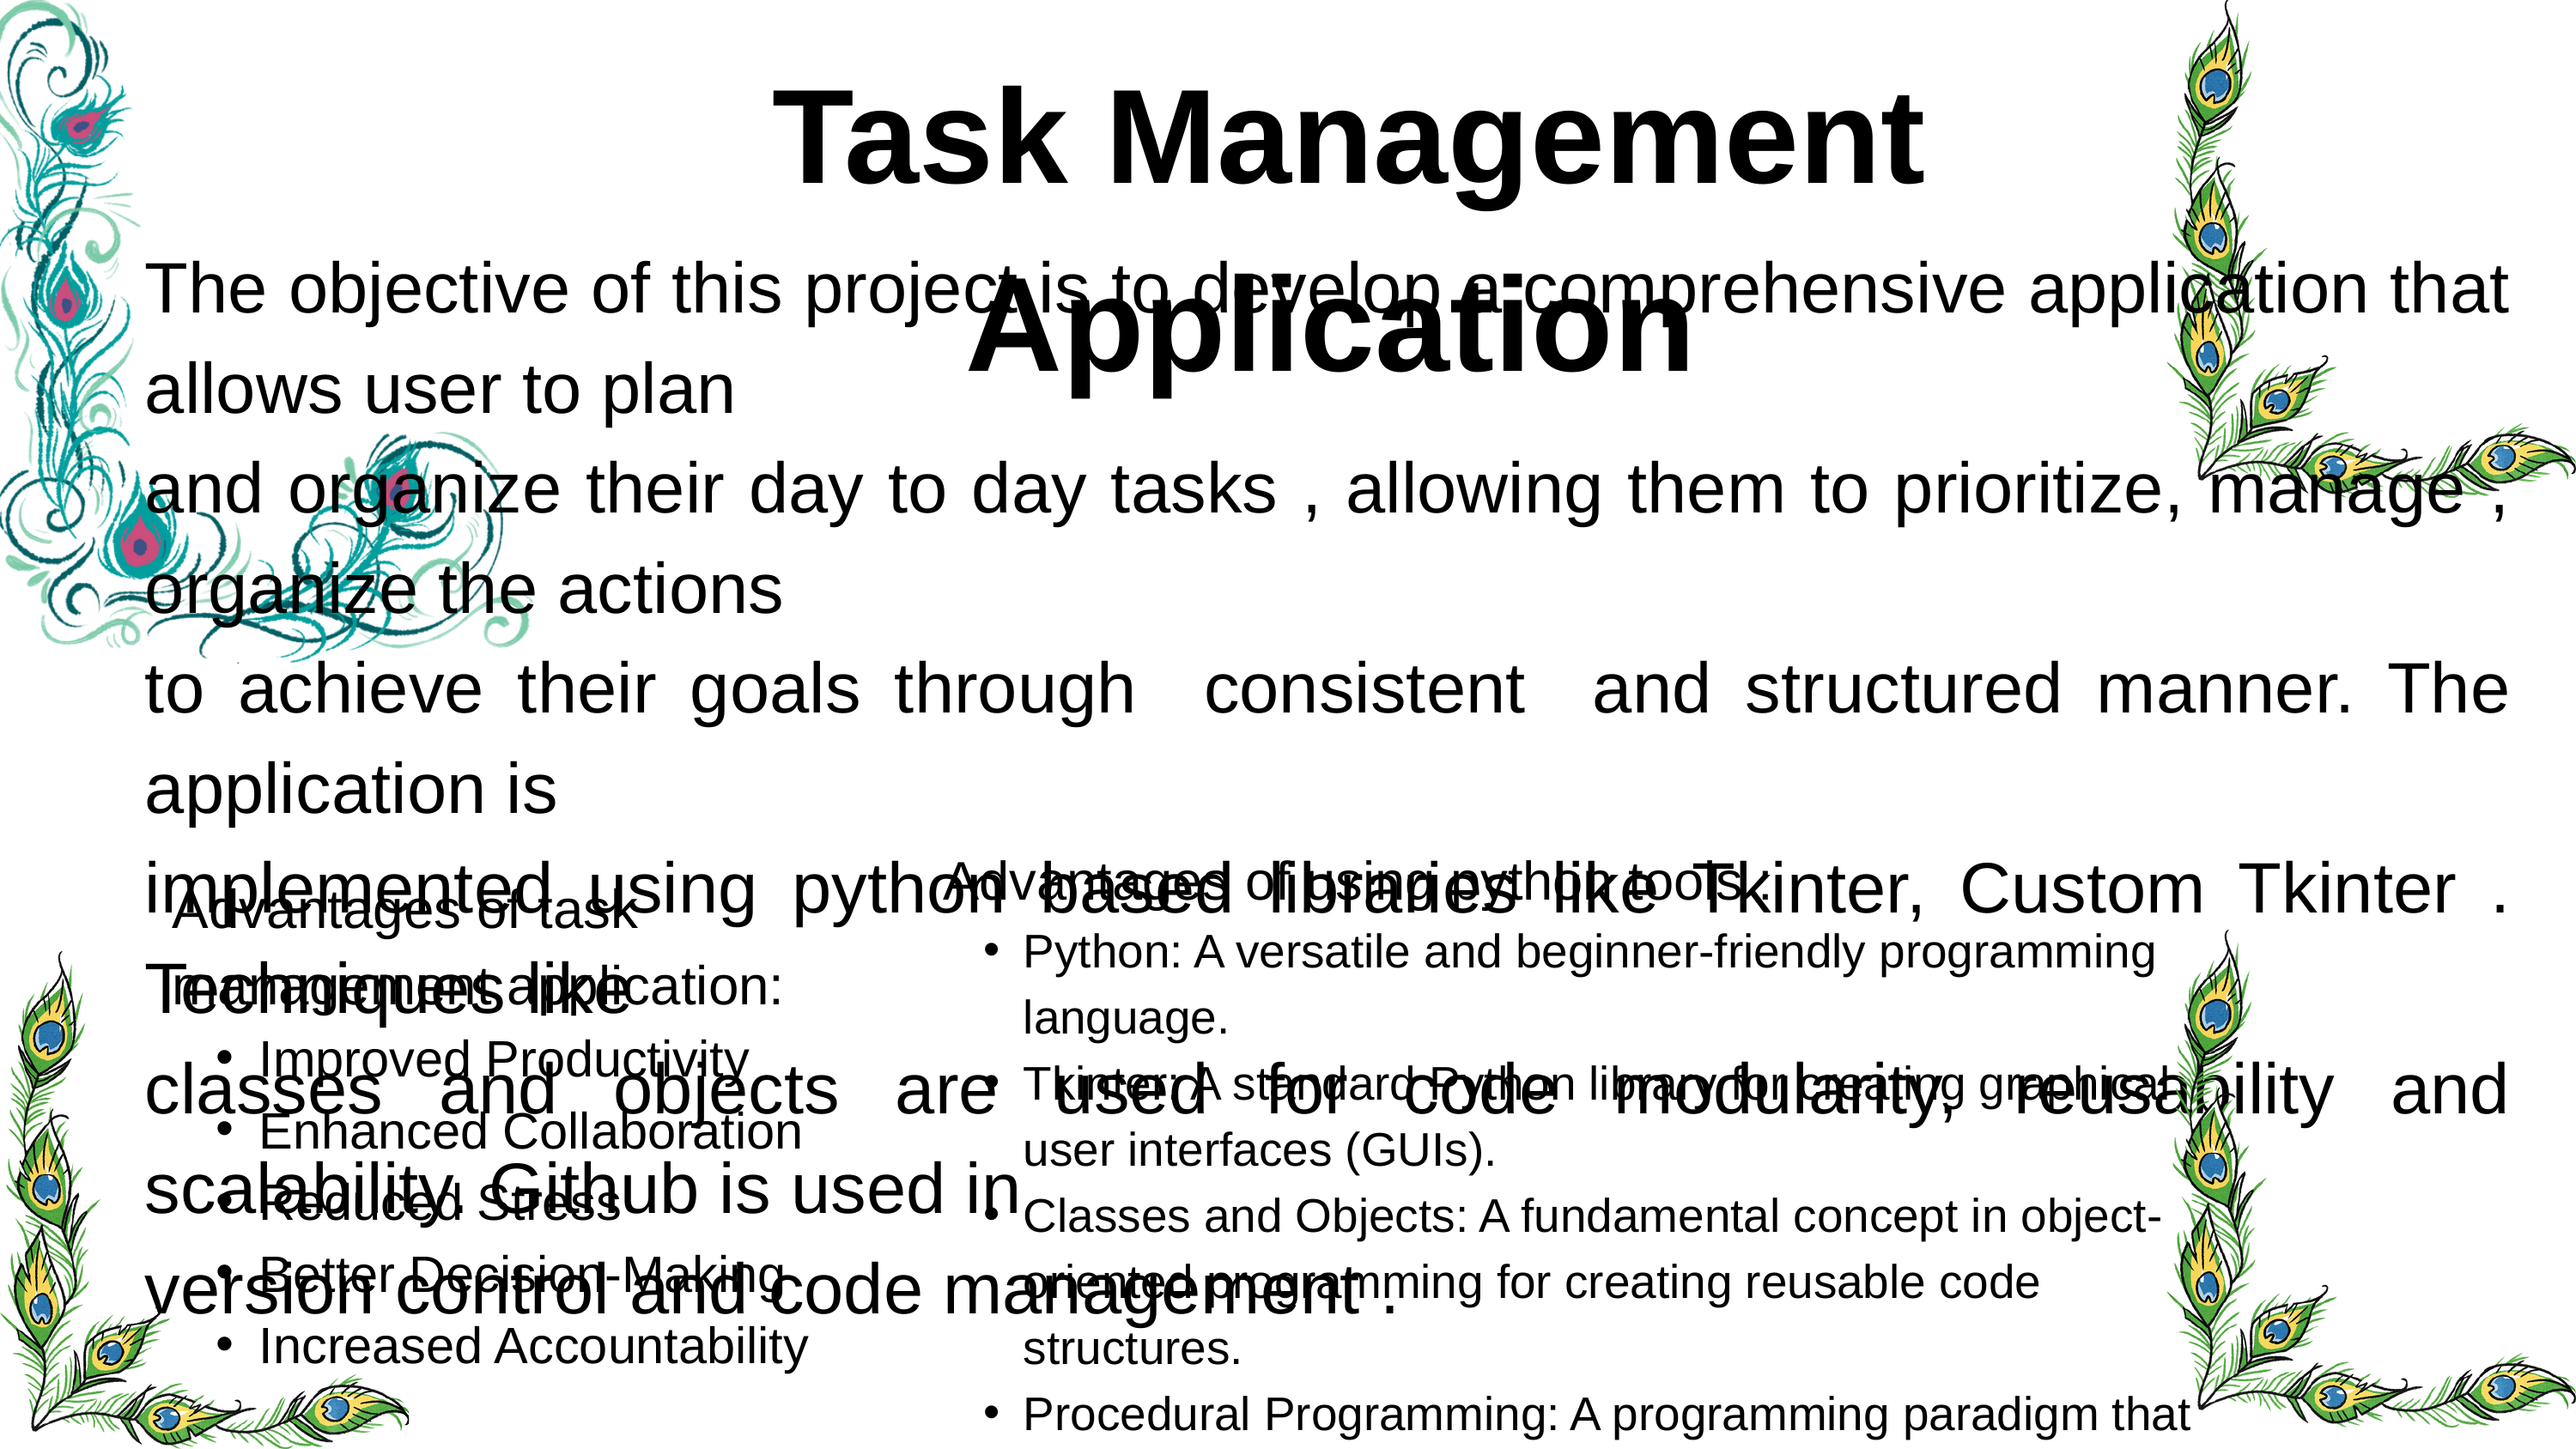

Task Management Application
The objective of this project is to develop a comprehensive application that allows user to plan
and organize their day to day tasks , allowing them to prioritize, manage , organize the actions
to achieve their goals through  consistent  and structured manner. The application is
implemented using python based libraries like Tkinter, Custom Tkinter . Techniques like
classes and objects are used for code modularity, reusability and scalability. Github is used in
version control and code management .
Advantages of using python tools :
Python: A versatile and beginner-friendly programming language.
Tkinter: A standard Python library for creating graphical user interfaces (GUIs).
Classes and Objects: A fundamental concept in object-oriented programming for creating reusable code structures.
Procedural Programming: A programming paradigm that focuses on procedures or functions to solve problems.

Advantages of task management application:
Improved Productivity
Enhanced Collaboration
Reduced Stress
Better Decision-Making
Increased Accountability